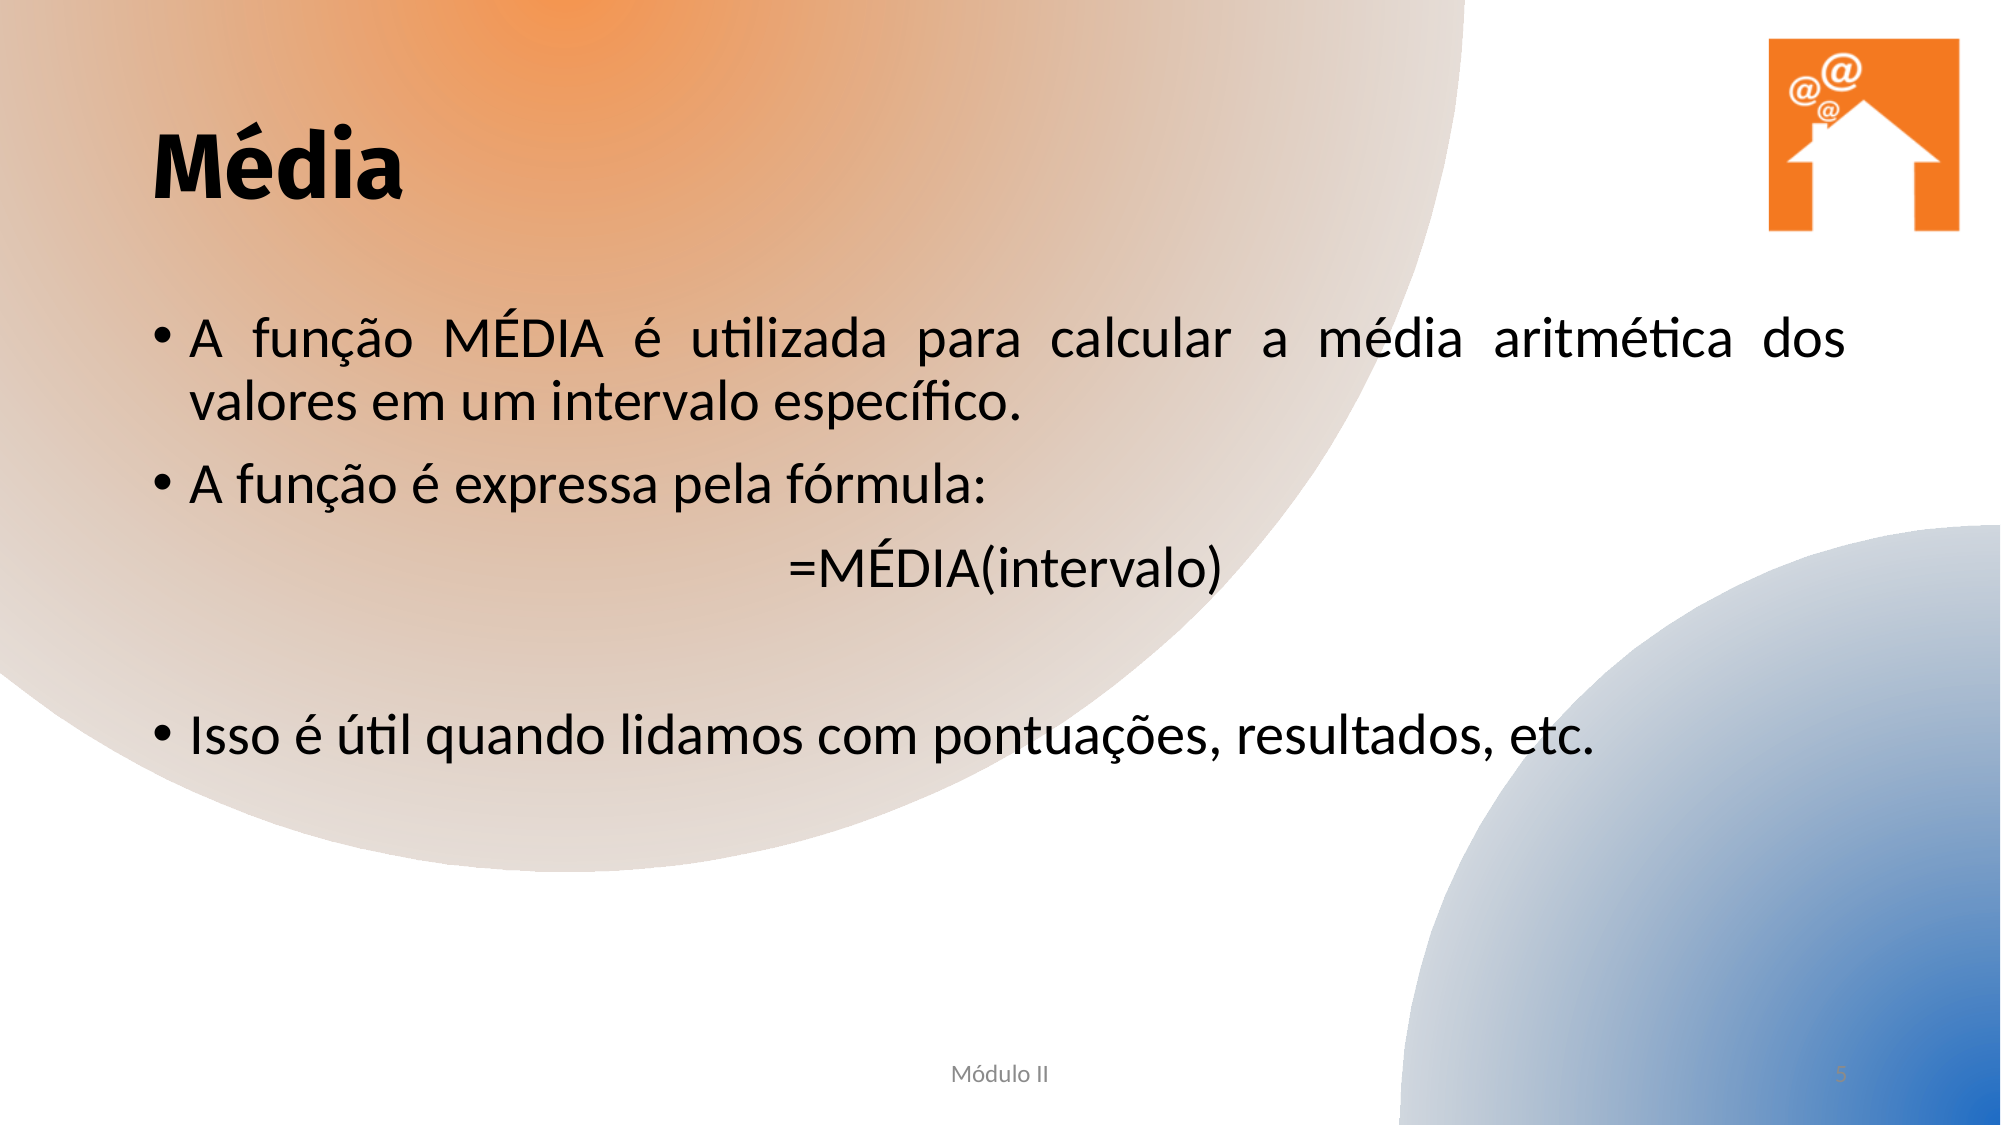

# Média
A função MÉDIA é utilizada para calcular a média aritmética dos valores em um intervalo específico.
A função é expressa pela fórmula:
 =MÉDIA(intervalo)

Isso é útil quando lidamos com pontuações, resultados, etc.
Módulo II
5